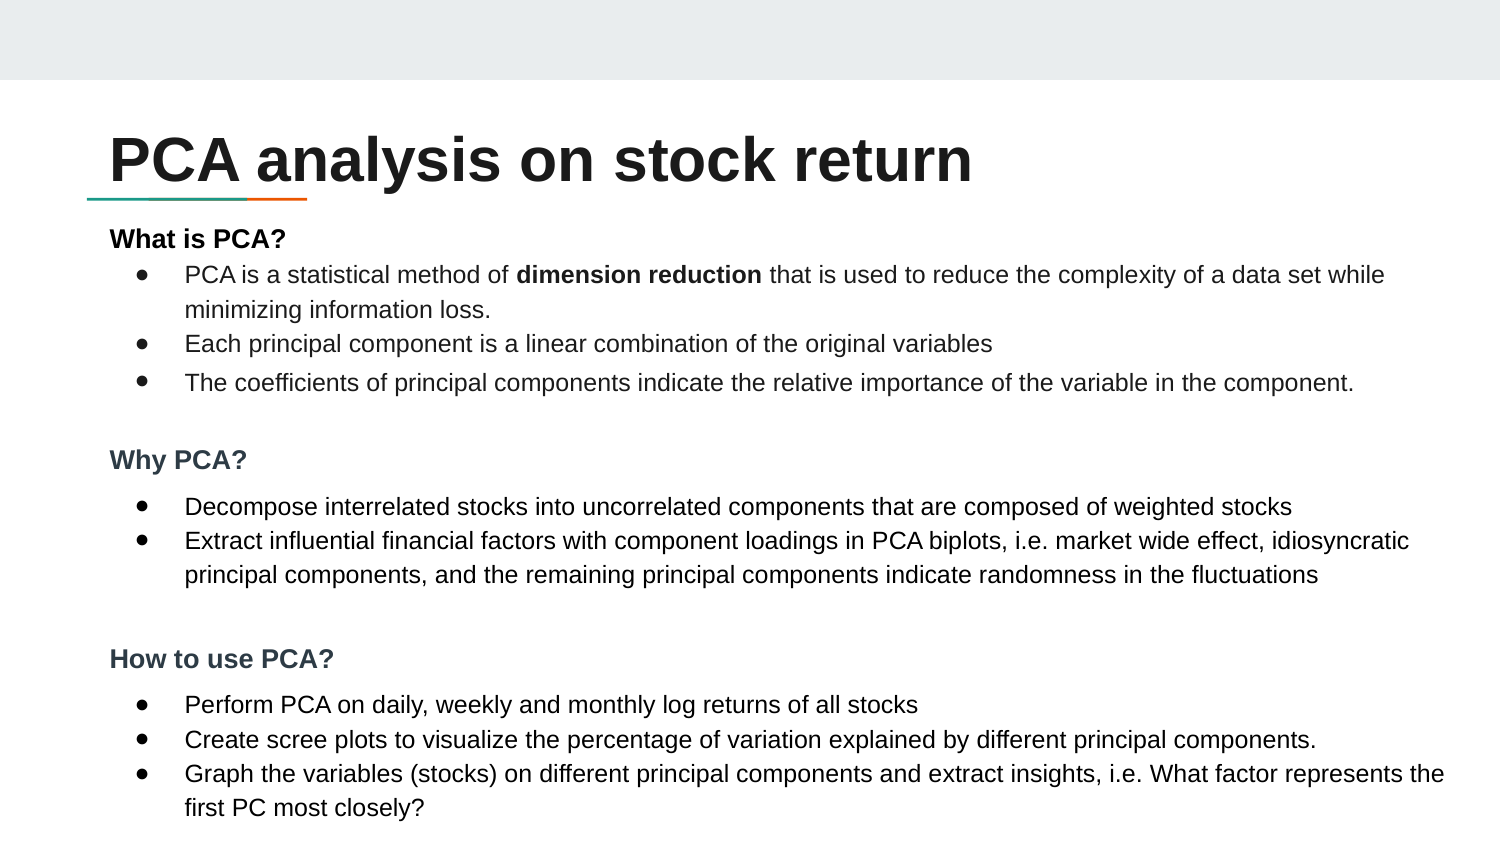

# PCA analysis on stock return
What is PCA?
PCA is a statistical method of dimension reduction that is used to reduce the complexity of a data set while minimizing information loss.
Each principal component is a linear combination of the original variables
The coefficients of principal components indicate the relative importance of the variable in the component.
Why PCA?
Decompose interrelated stocks into uncorrelated components that are composed of weighted stocks
Extract influential financial factors with component loadings in PCA biplots, i.e. market wide effect, idiosyncratic principal components, and the remaining principal components indicate randomness in the fluctuations

How to use PCA?
Perform PCA on daily, weekly and monthly log returns of all stocks
Create scree plots to visualize the percentage of variation explained by different principal components.
Graph the variables (stocks) on different principal components and extract insights, i.e. What factor represents the first PC most closely?